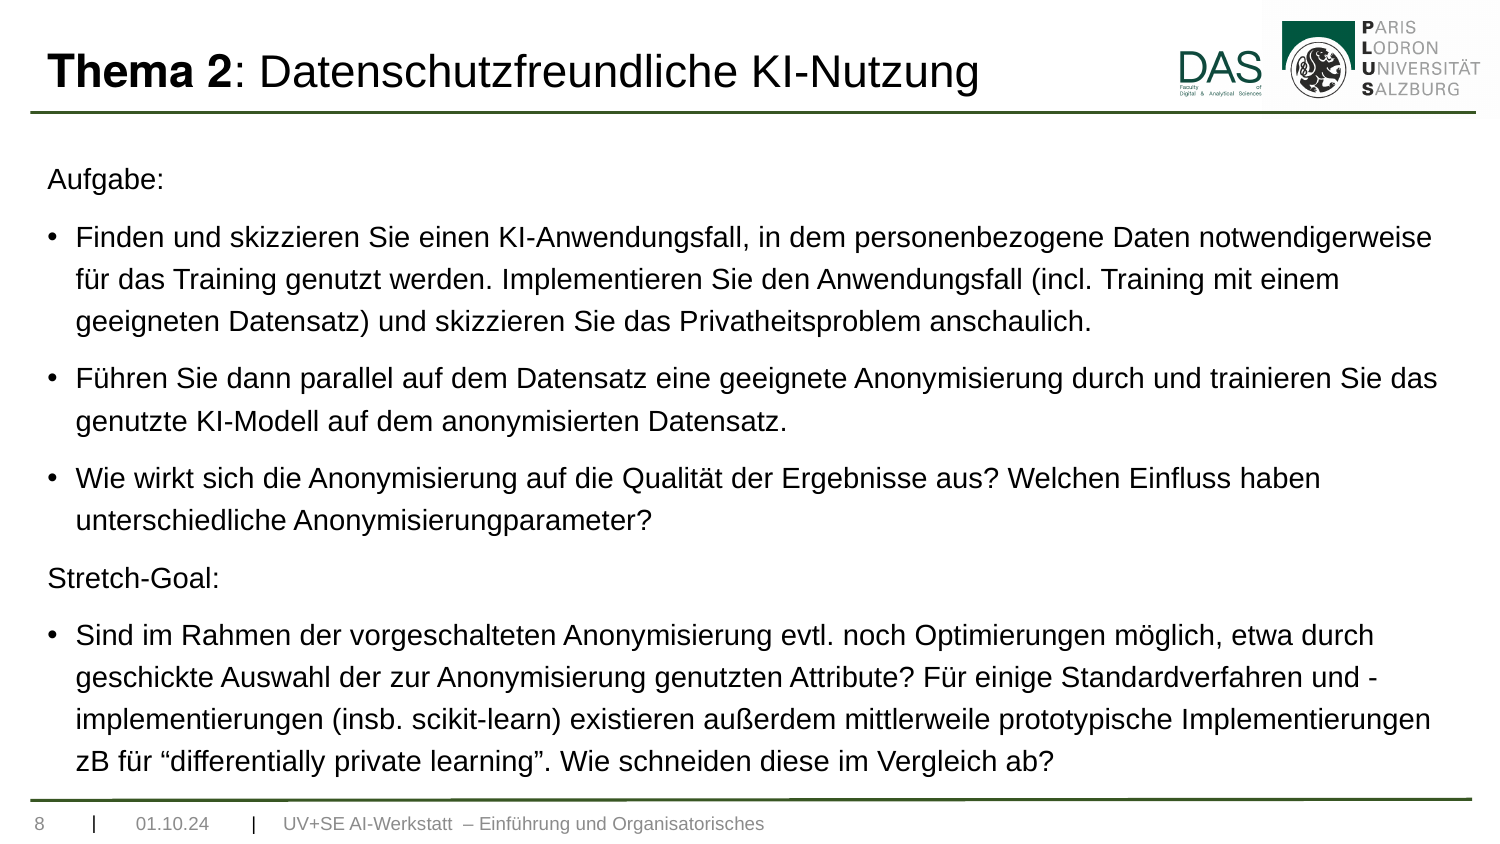

# Thema 2: Datenschutzfreundliche KI-Nutzung
Aufgabe:
Finden und skizzieren Sie einen KI-Anwendungsfall, in dem personenbezogene Daten notwendigerweise für das Training genutzt werden. Implementieren Sie den Anwendungsfall (incl. Training mit einem geeigneten Datensatz) und skizzieren Sie das Privatheitsproblem anschaulich.
Führen Sie dann parallel auf dem Datensatz eine geeignete Anonymisierung durch und trainieren Sie das genutzte KI-Modell auf dem anonymisierten Datensatz.
Wie wirkt sich die Anonymisierung auf die Qualität der Ergebnisse aus? Welchen Einfluss haben unterschiedliche Anonymisierungparameter?
Stretch-Goal:
Sind im Rahmen der vorgeschalteten Anonymisierung evtl. noch Optimierungen möglich, etwa durch geschickte Auswahl der zur Anonymisierung genutzten Attribute? Für einige Standardverfahren und -implementierungen (insb. scikit-learn) existieren außerdem mittlerweile prototypische Implementierungen zB für “differentially private learning”. Wie schneiden diese im Vergleich ab?
8
01.10.24
UV+SE AI-Werkstatt  – Einführung und Organisatorisches